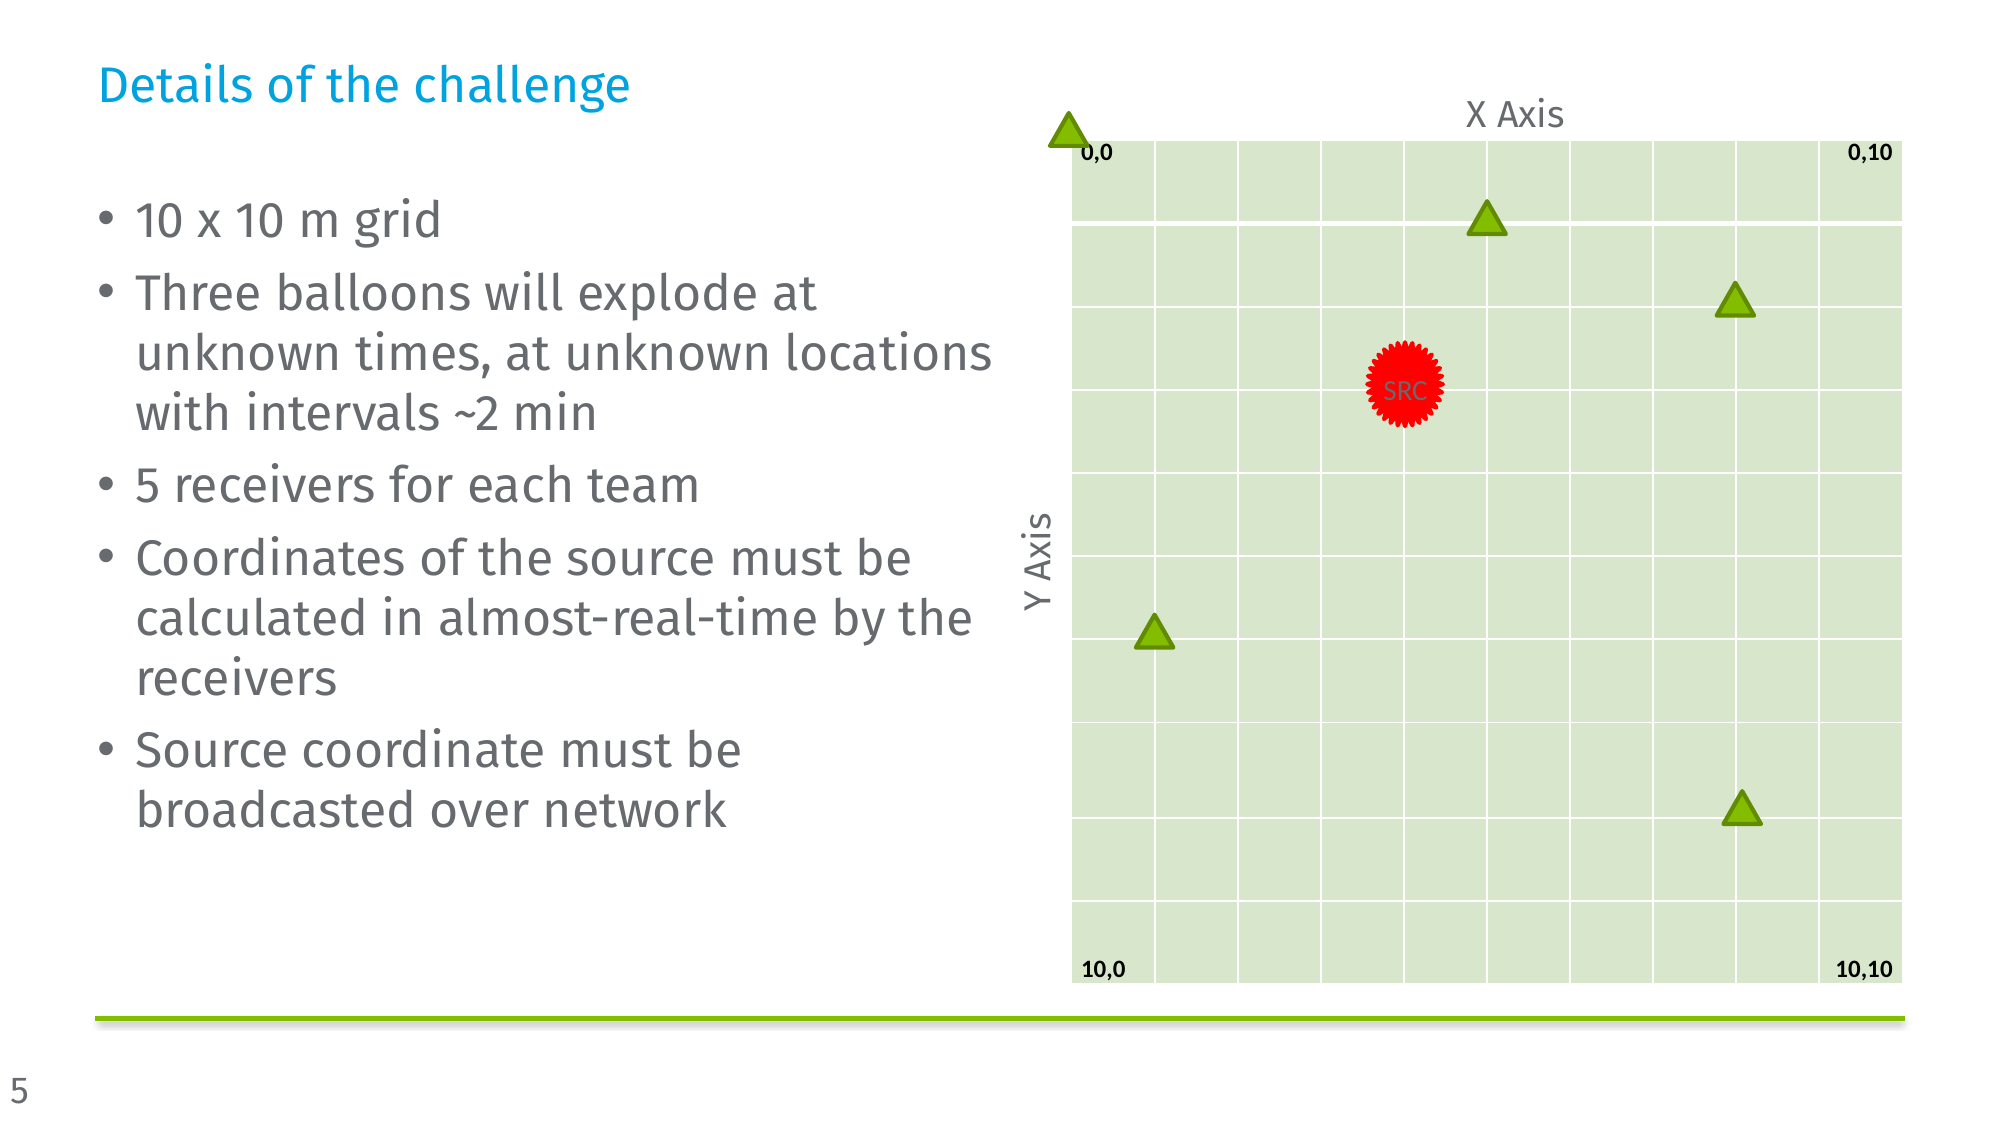

# Details of the challenge
X Axis

| 0,0 |  |  |  |  |  |  |  |  | 0,10 |
| --- | --- | --- | --- | --- | --- | --- | --- | --- | --- |
|  |  |  |  |  |  |  |  |  |  |
|  |  |  |  |  |  |  |  |  |  |
|  |  |  |  |  |  |  |  |  |  |
|  |  |  |  |  |  |  |  |  |  |
|  |  |  |  |  |  |  |  |  |  |
|  |  |  |  |  |  |  |  |  |  |
|  |  |  |  |  |  |  |  |  |  |
|  |  |  |  |  |  |  |  |  |  |
| 10,0 |  |  |  |  |  |  |  |  | 10,10 |
10 x 10 m grid
Three balloons will explode at unknown times, at unknown locations with intervals ~2 min
5 receivers for each team
Coordinates of the source must be calculated in almost-real-time by the receivers
Source coordinate must be broadcasted over network

SRC
Y Axis